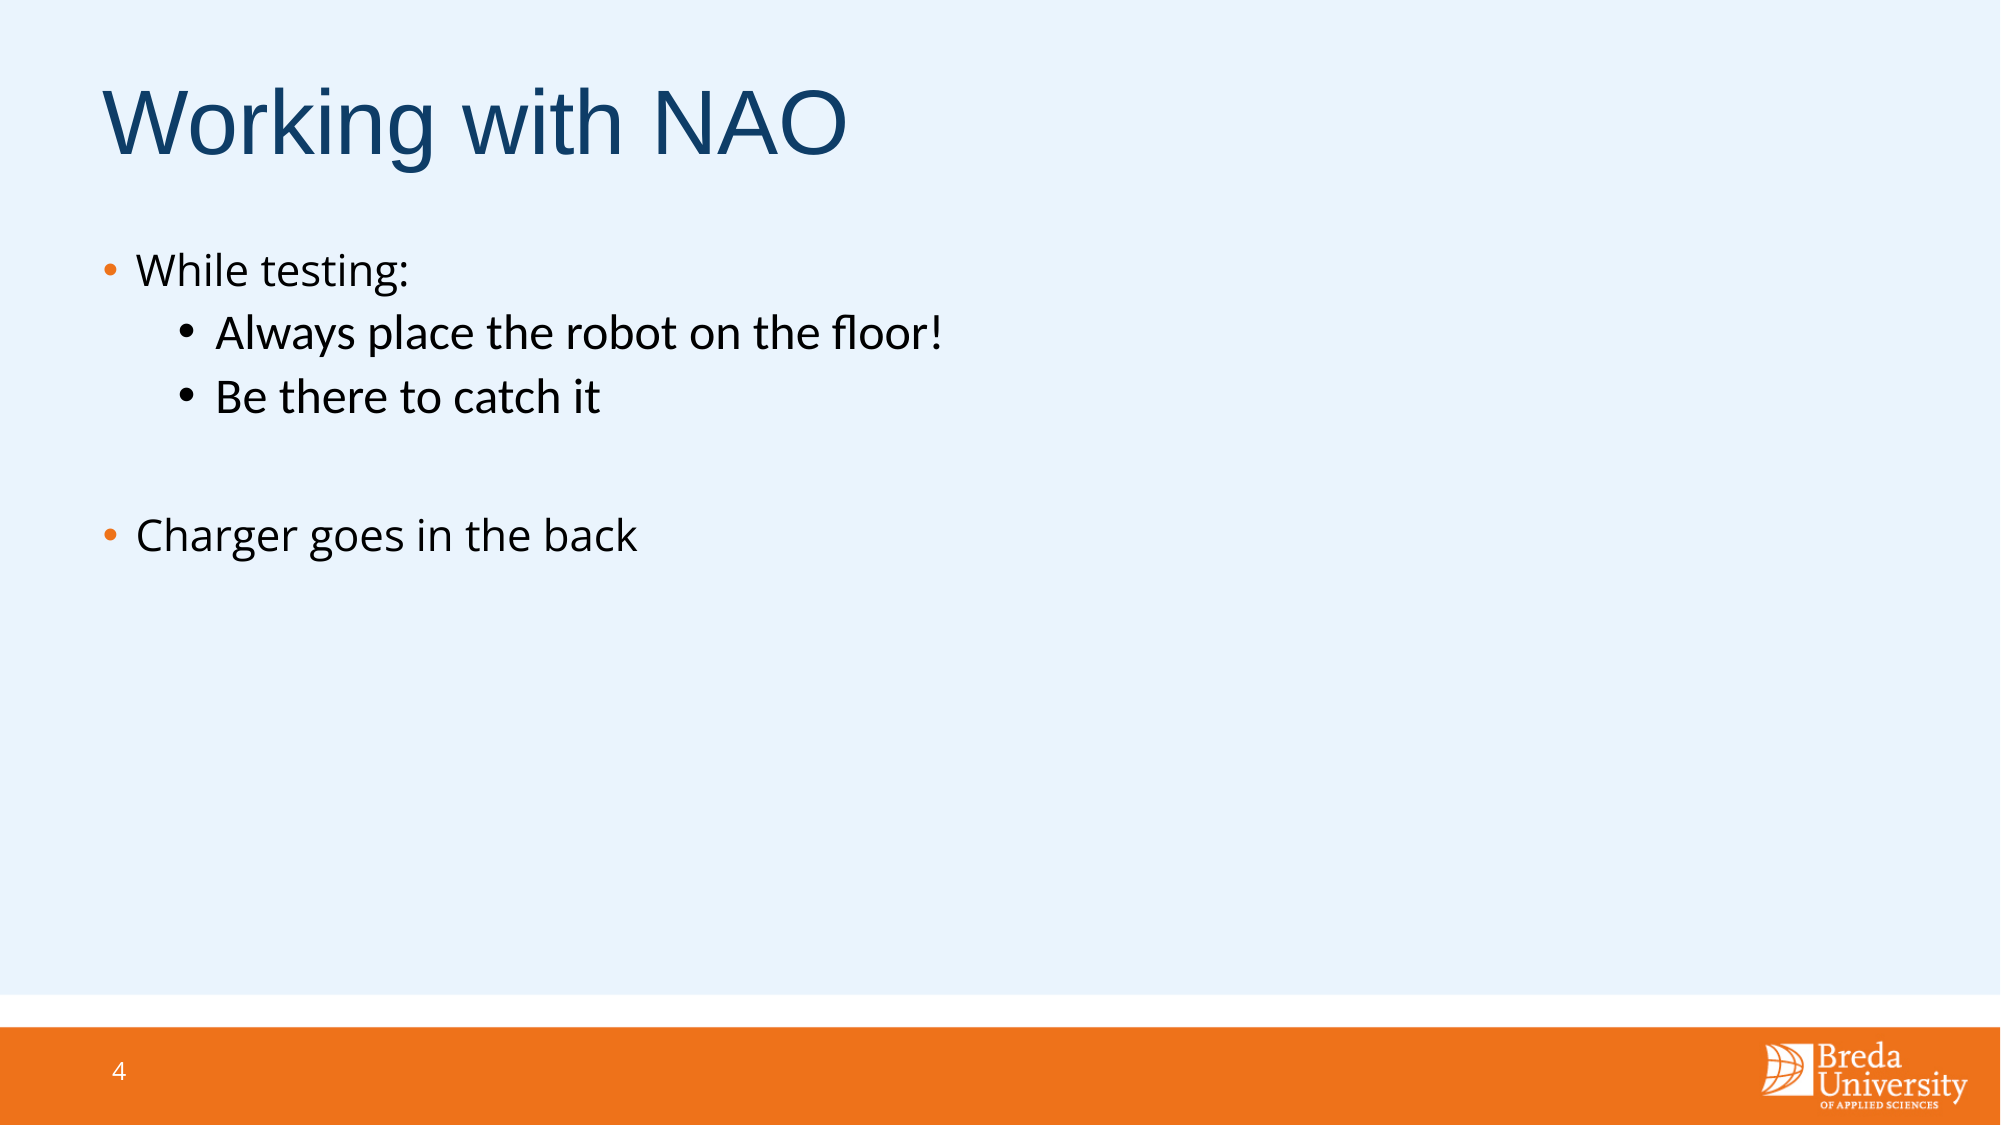

# Working with NAO
While testing:
Always place the robot on the floor!
Be there to catch it

Charger goes in the back
4